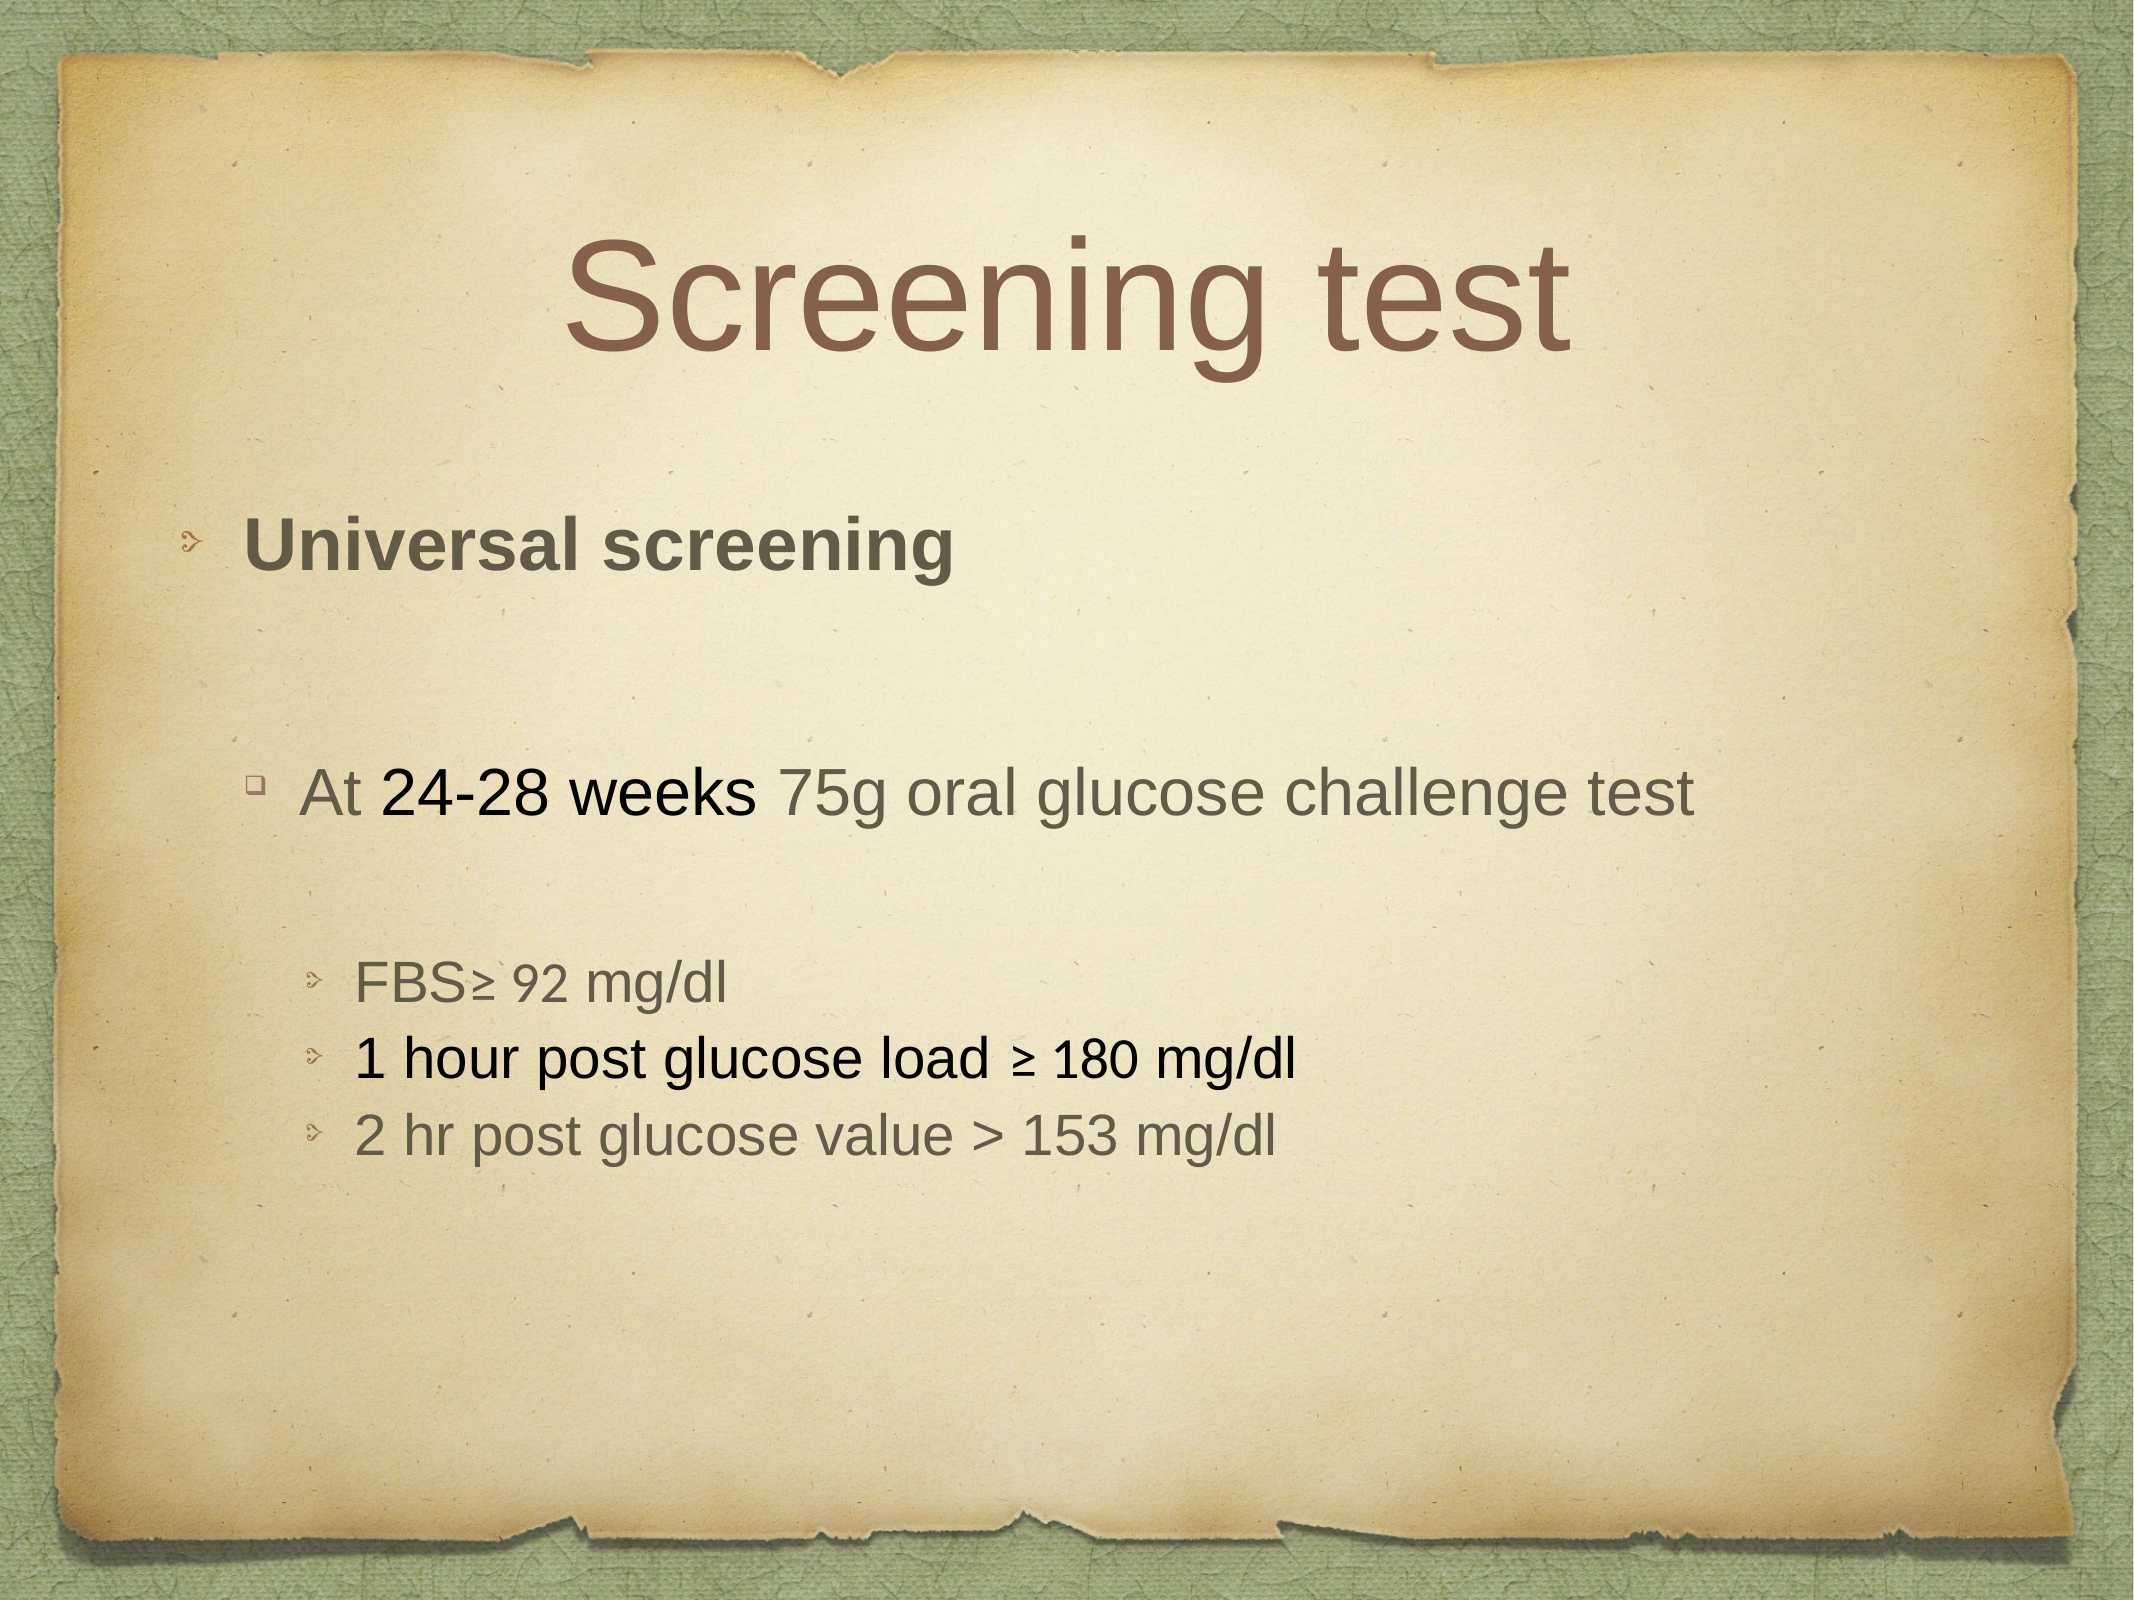

# Screening test
Universal screening

At 24-28 weeks 75g oral glucose challenge test

FBS≥ 92 mg/dl
1 hour post glucose load ≥ 180 mg/dl
2 hr post glucose value > 153 mg/dl